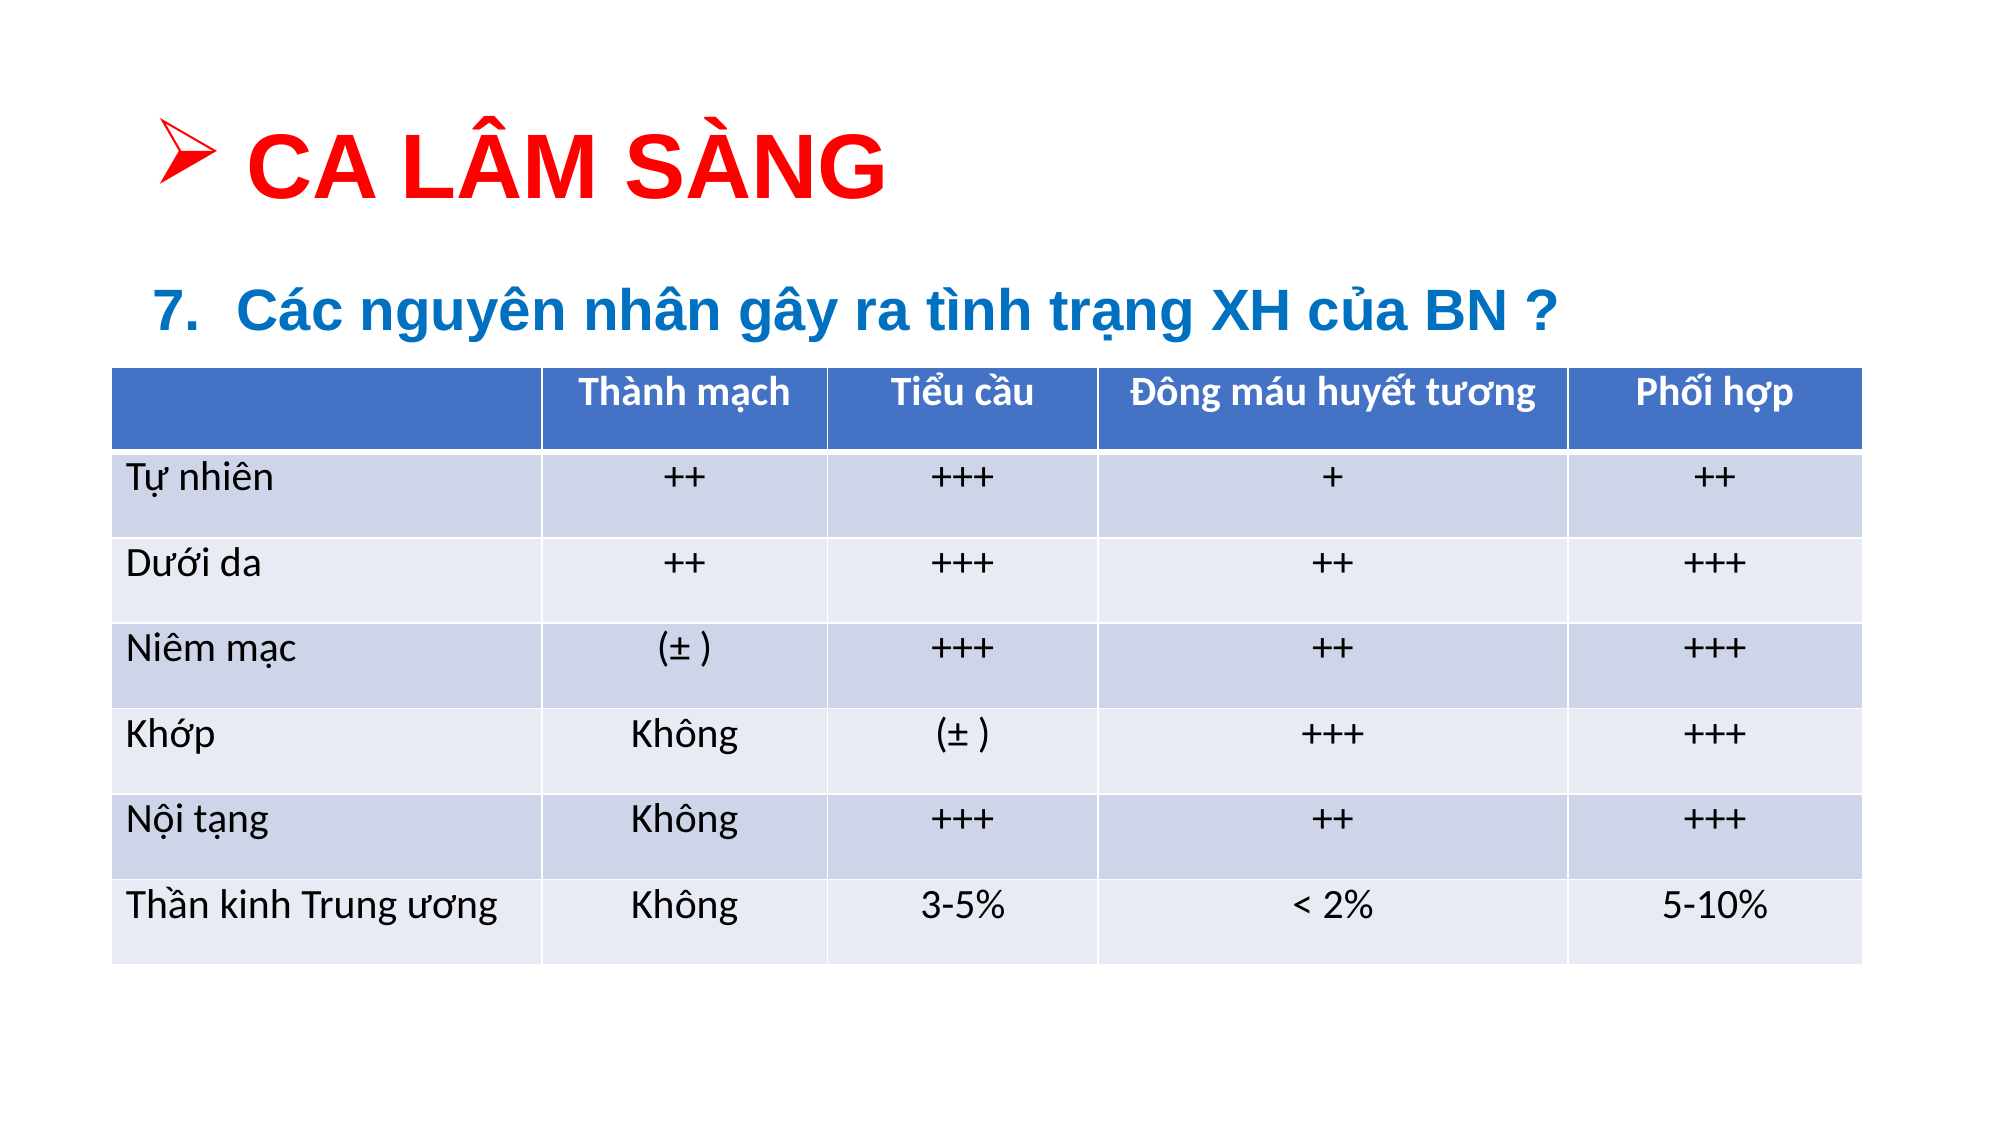

# CA LÂM SÀNG
Các nguyên nhân gây ra tình trạng XH của BN ?
|  | Thành mạch | Tiểu cầu | Đông máu huyết tương | Phối hợp |
| --- | --- | --- | --- | --- |
| Tự nhiên | ++ | +++ | + | ++ |
| Dưới da | ++ | +++ | ++ | +++ |
| Niêm mạc | (± ) | +++ | ++ | +++ |
| Khớp | Không | (± ) | +++ | +++ |
| Nội tạng | Không | +++ | ++ | +++ |
| Thần kinh Trung ương | Không | 3-5% | < 2% | 5-10% |